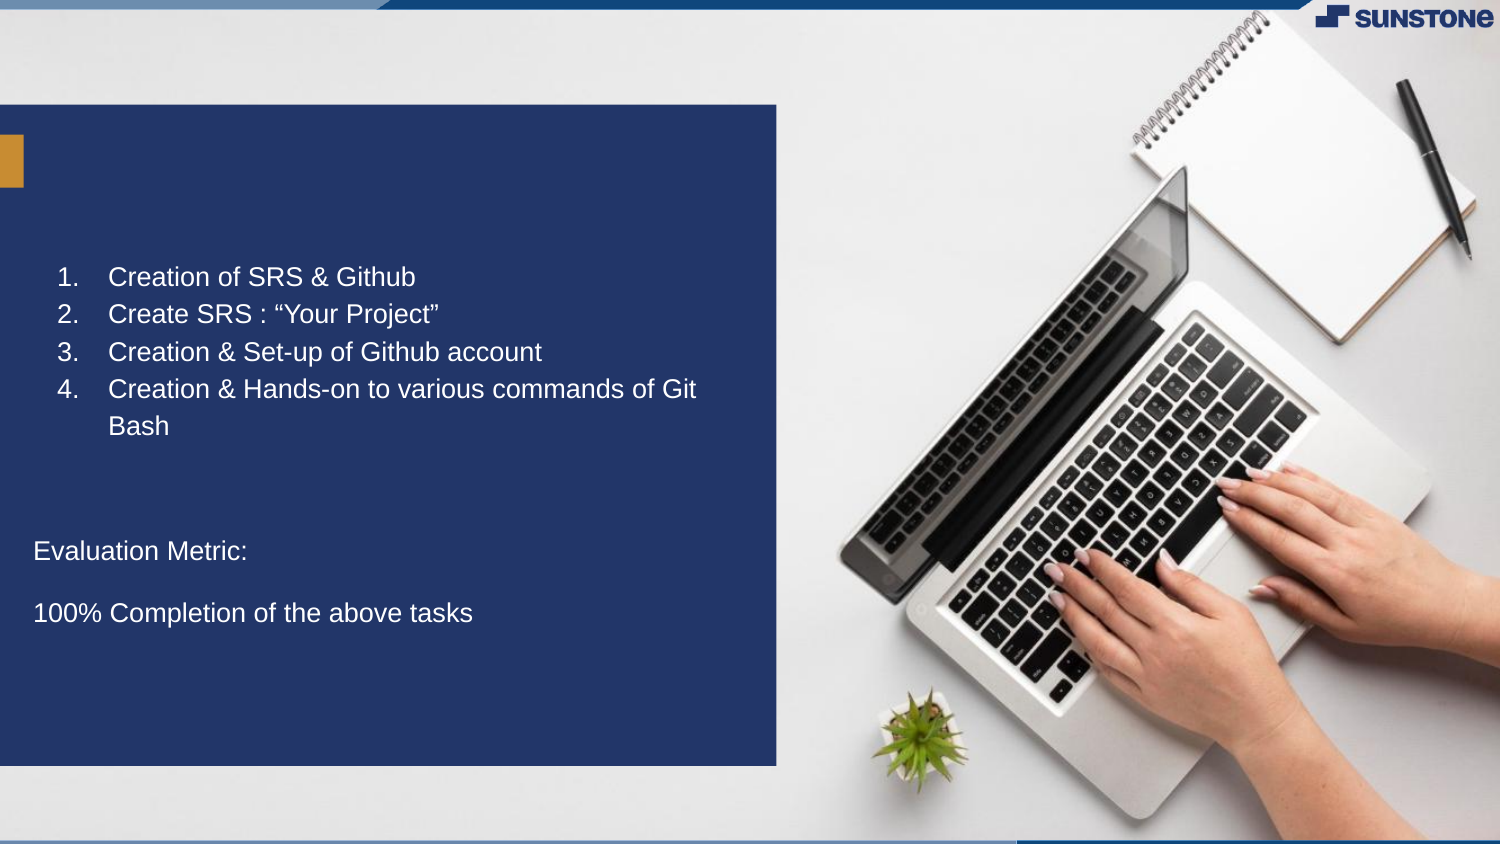

Creation of SRS & Github
Create SRS : “Your Project”
Creation & Set-up of Github account
Creation & Hands-on to various commands of Git Bash

Evaluation Metric:
100% Completion of the above tasks